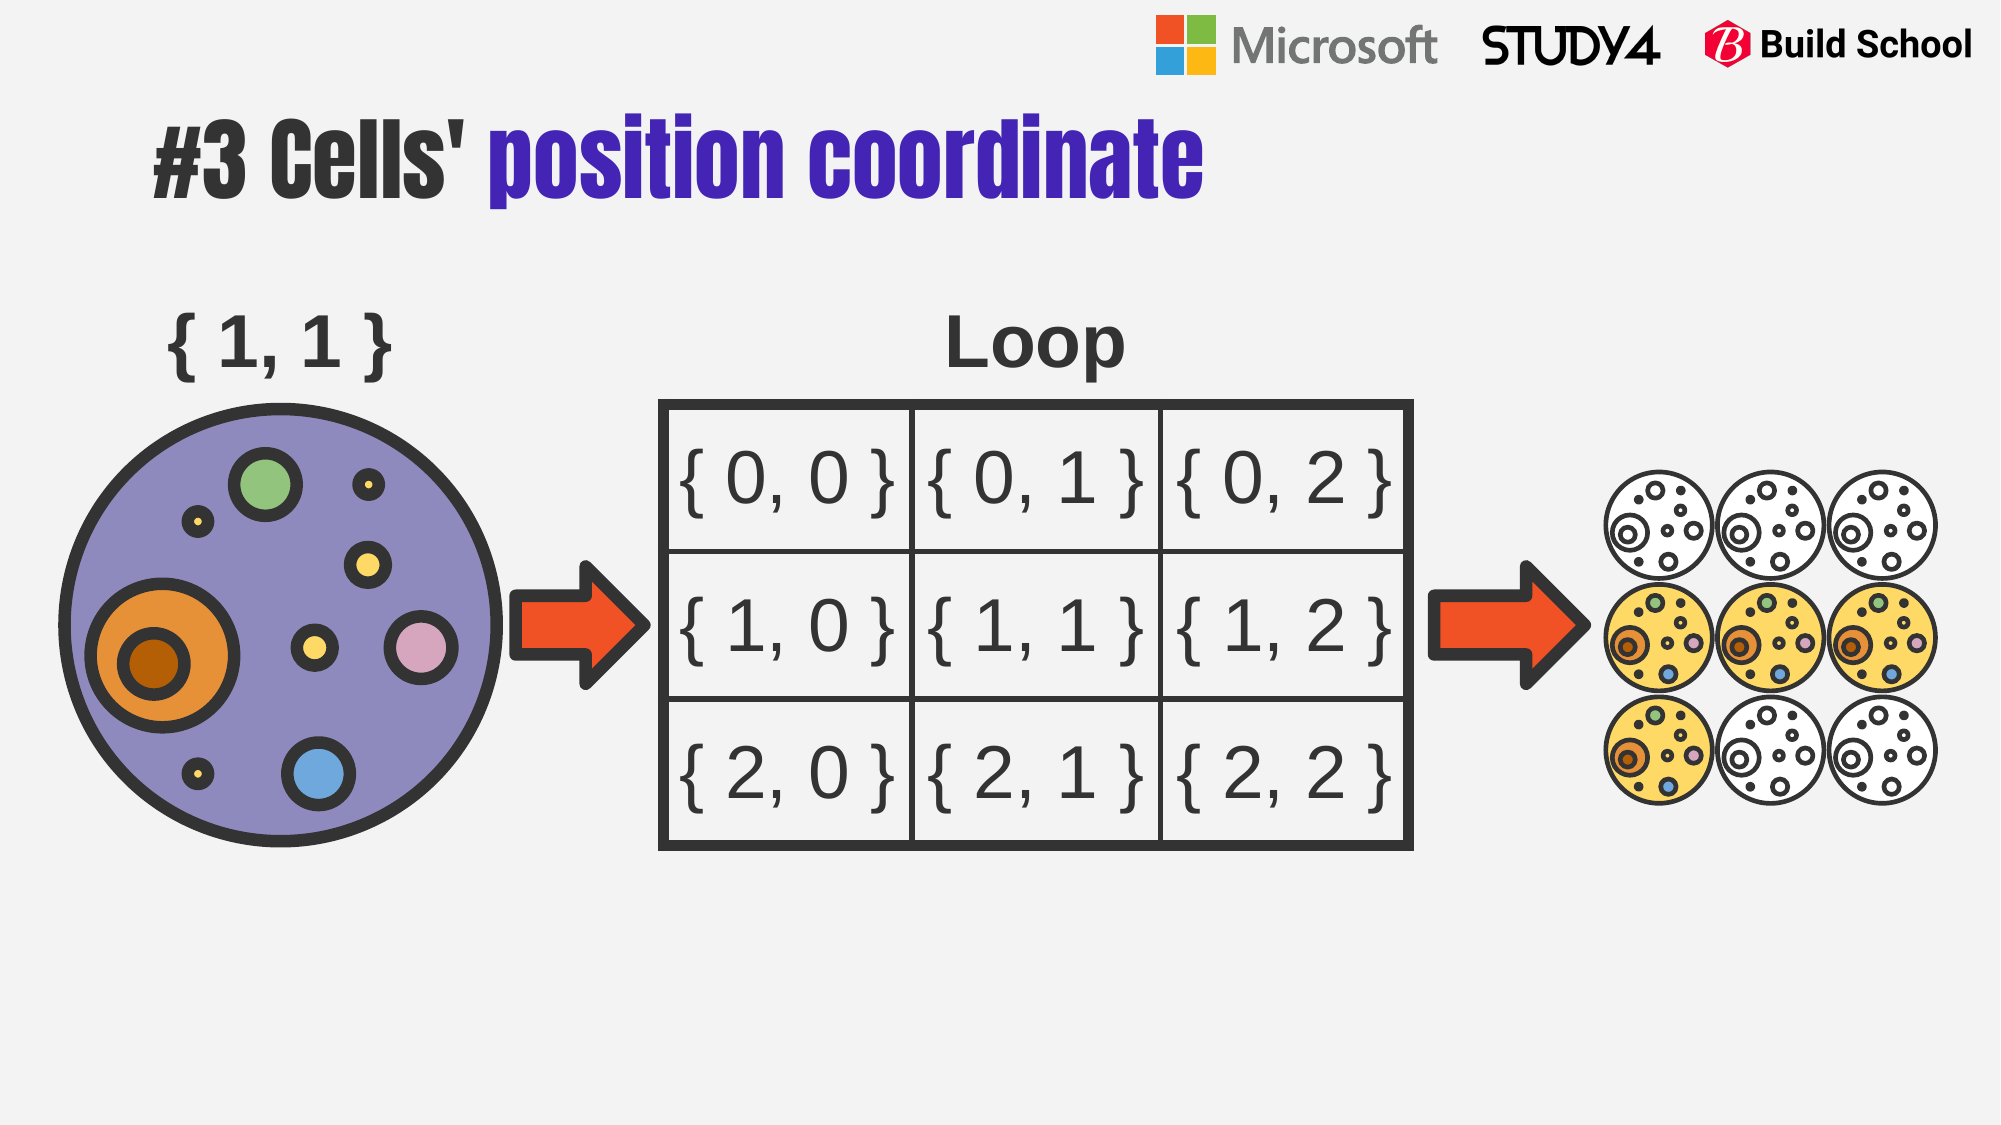

# #3 Cells' position coordinate
{ 1, 1 }
Loop
| { 0, 0 } | { 0, 1 } | { 0, 2 } |
| --- | --- | --- |
| { 1, 0 } | { 1, 1 } | { 1, 2 } |
| { 2, 0 } | { 2, 1 } | { 2, 2 } |